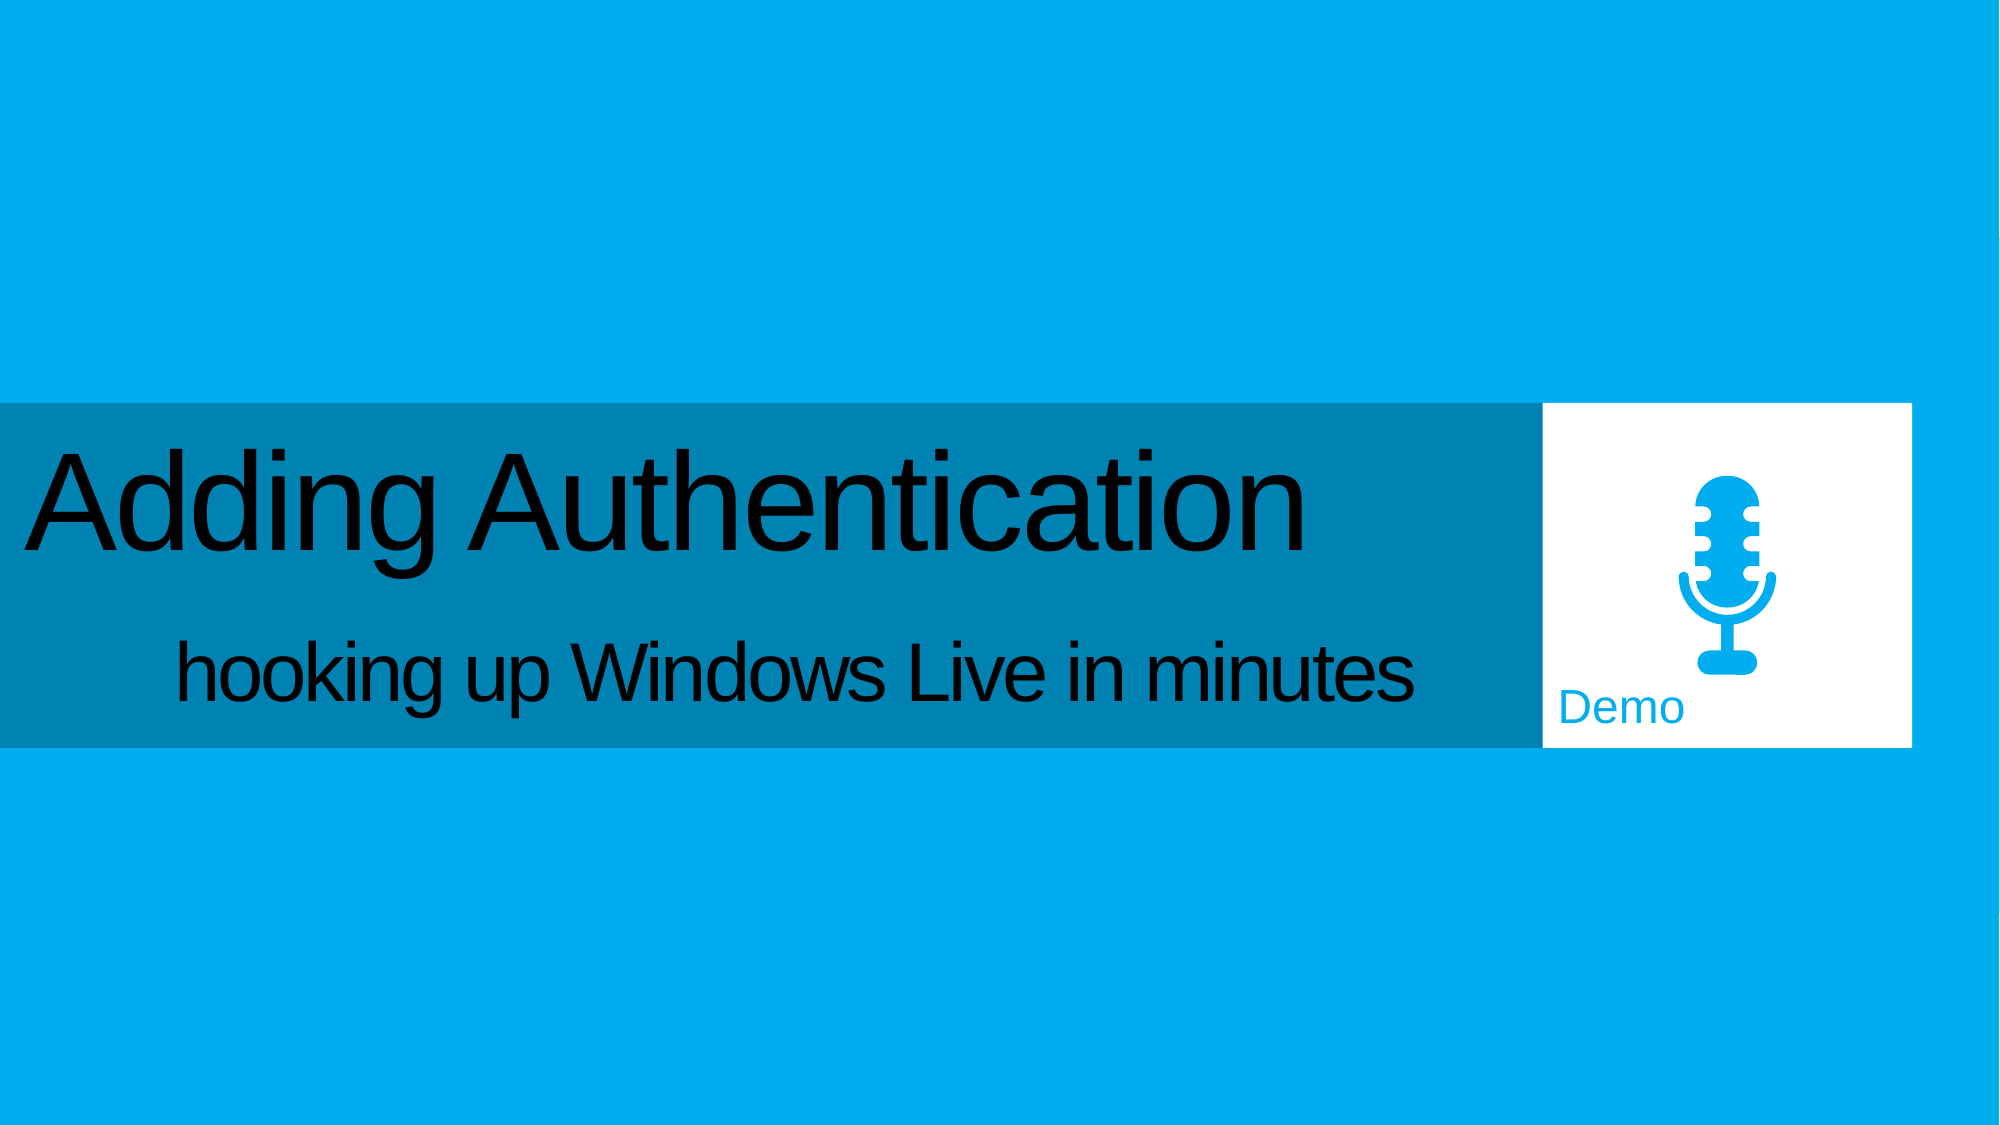

Demo

# Adding Authentication hooking up Windows Live in minutes